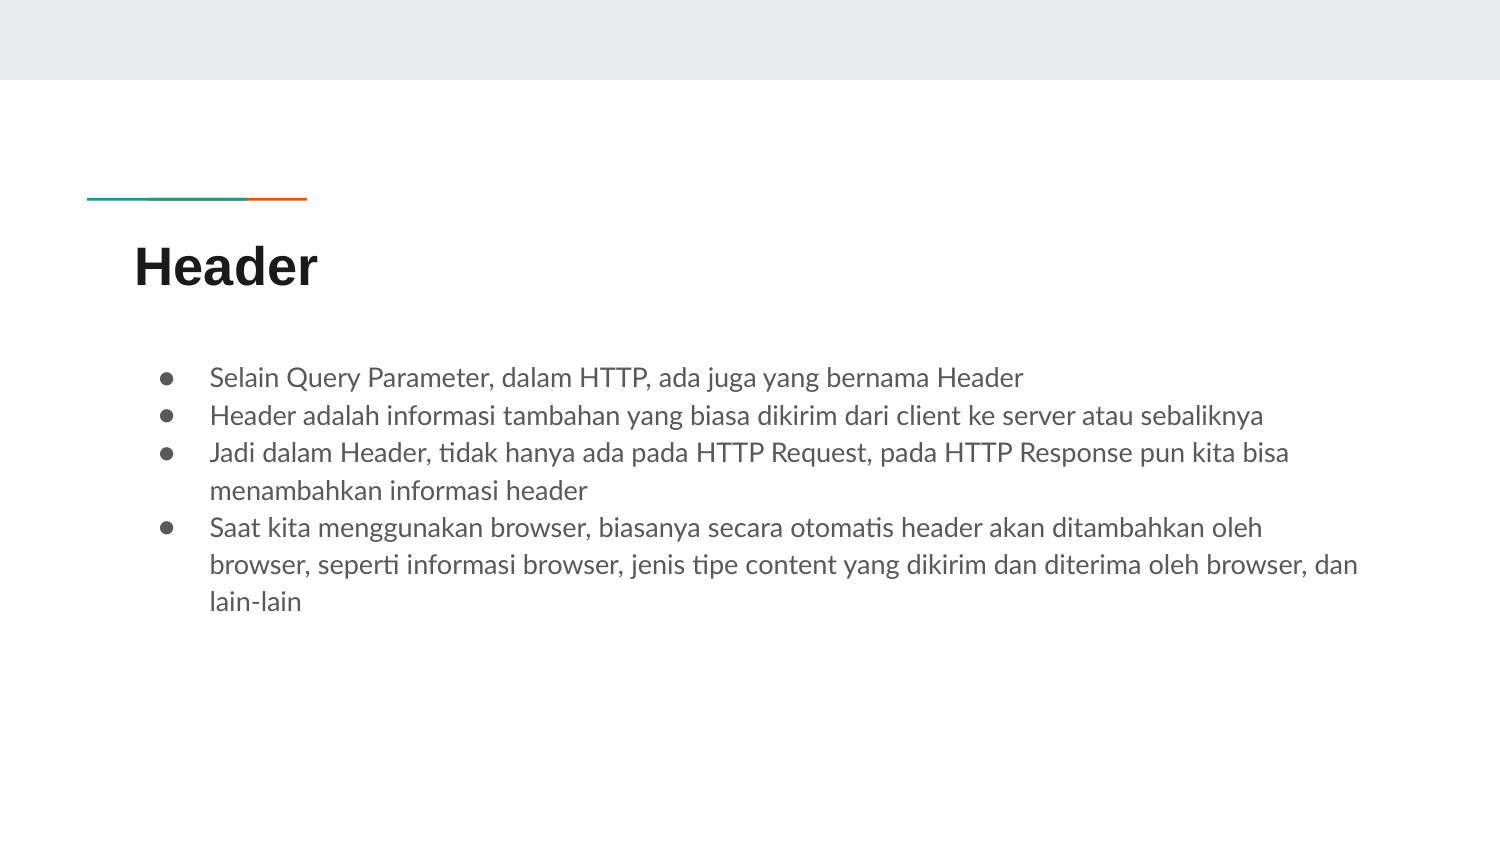

# Header
Selain Query Parameter, dalam HTTP, ada juga yang bernama Header
Header adalah informasi tambahan yang biasa dikirim dari client ke server atau sebaliknya
Jadi dalam Header, tidak hanya ada pada HTTP Request, pada HTTP Response pun kita bisa menambahkan informasi header
Saat kita menggunakan browser, biasanya secara otomatis header akan ditambahkan oleh browser, seperti informasi browser, jenis tipe content yang dikirim dan diterima oleh browser, dan lain-lain